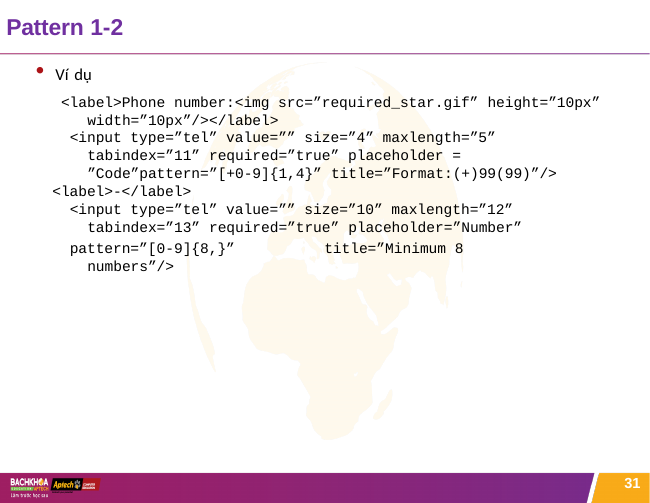

# Pattern 1-2
Ví dụ
<label>Phone number:<img src=”required_star.gif” height=”10px”
width=”10px”/></label>
<input type=”tel” value=”” size=”4” maxlength=”5”  tabindex=”11” required=”true” placeholder =  ”Code”pattern=”[+0-9]{1,4}” title=”Format:(+)99(99)”/>
<label>-</label>
<input type=”tel” value=”” size=”10” maxlength=”12”  tabindex=”13” required=”true” placeholder=”Number”
pattern=”[0-9]{8,}”	title=”Minimum 8 numbers”/>
31